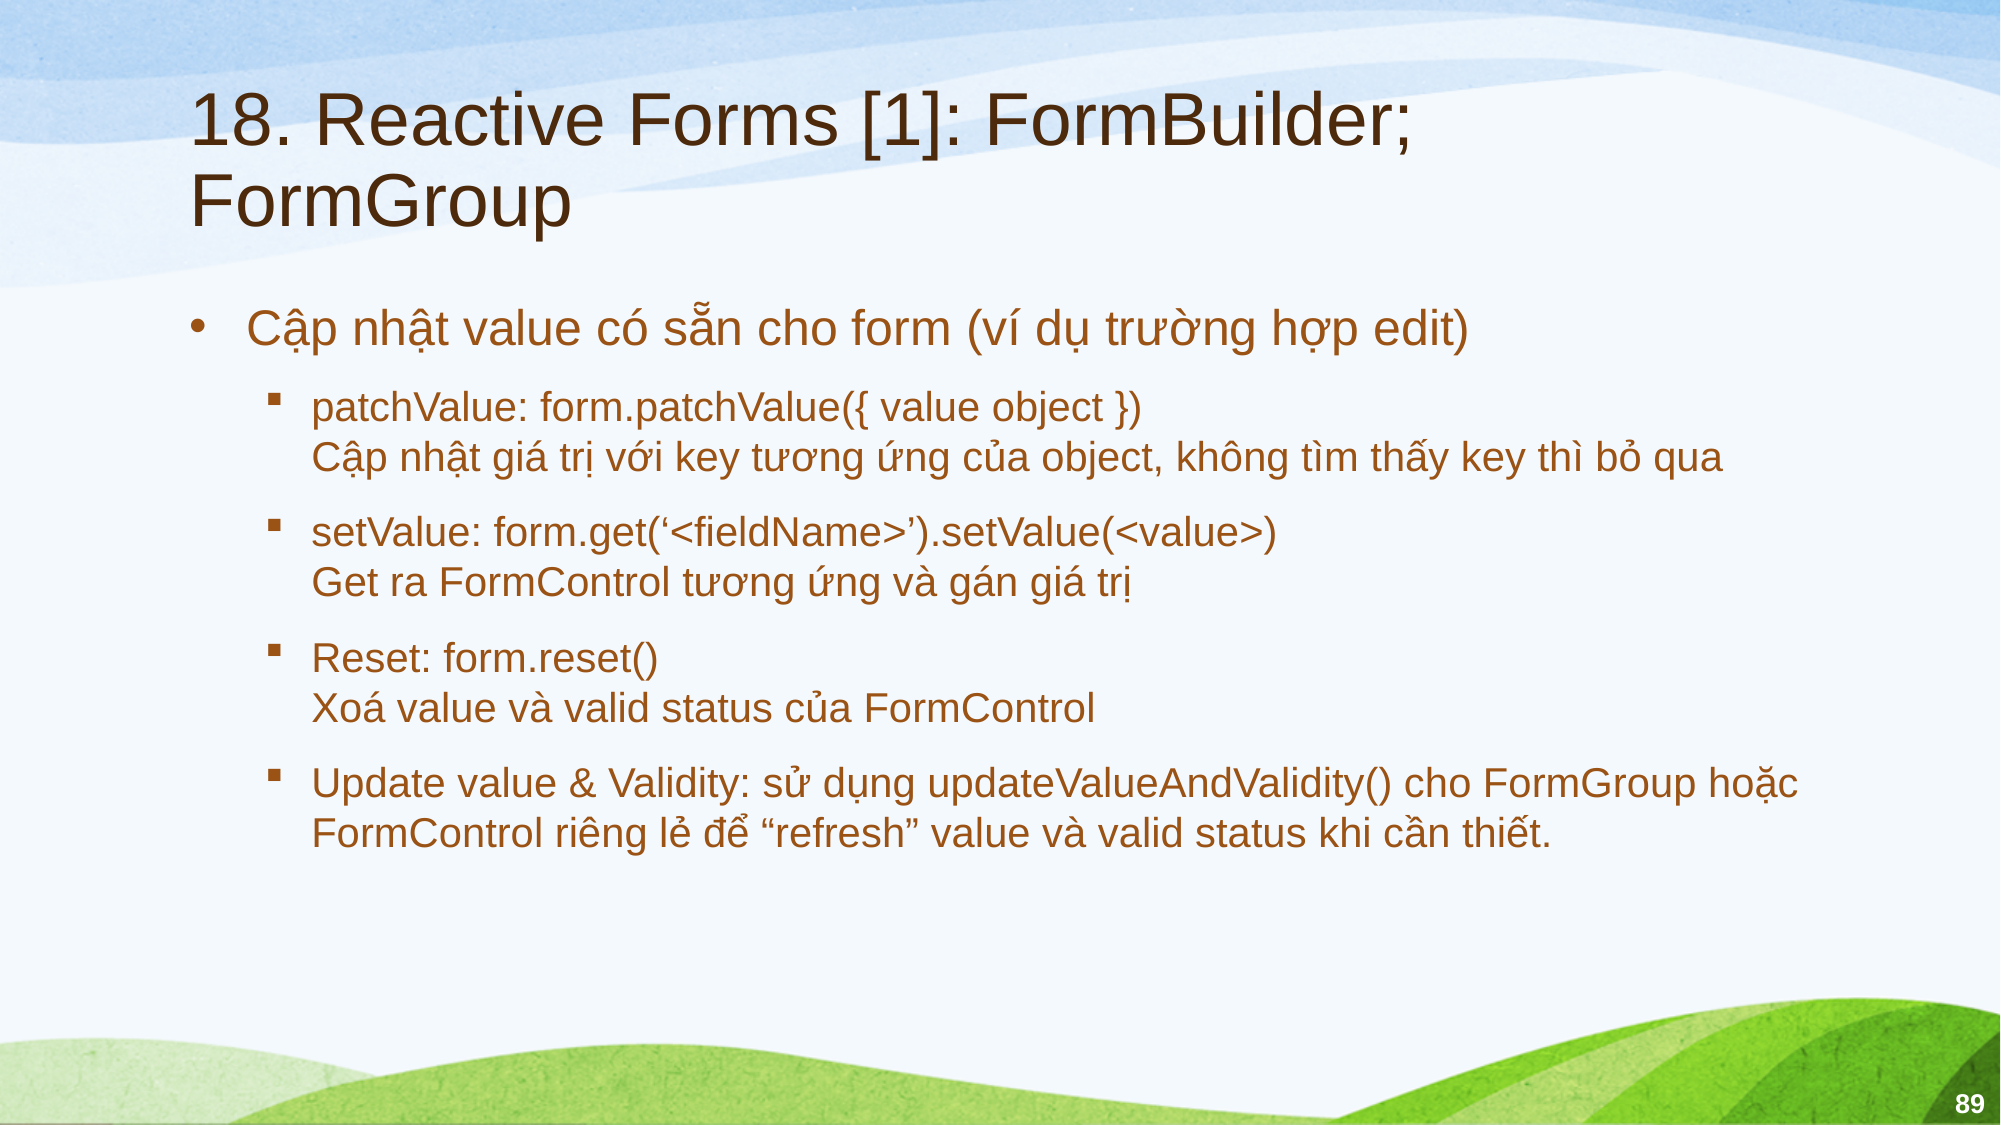

# 18. Reactive Forms [1]: FormBuilder; FormGroup
Cập nhật value có sẵn cho form (ví dụ trường hợp edit)
patchValue: form.patchValue({ value object })
Cập nhật giá trị với key tương ứng của object, không tìm thấy key thì bỏ qua
setValue: form.get(‘<fieldName>’).setValue(<value>)
Get ra FormControl tương ứng và gán giá trị
Reset: form.reset()
Xoá value và valid status của FormControl
Update value & Validity: sử dụng updateValueAndValidity() cho FormGroup hoặc FormControl riêng lẻ để “refresh” value và valid status khi cần thiết.
89